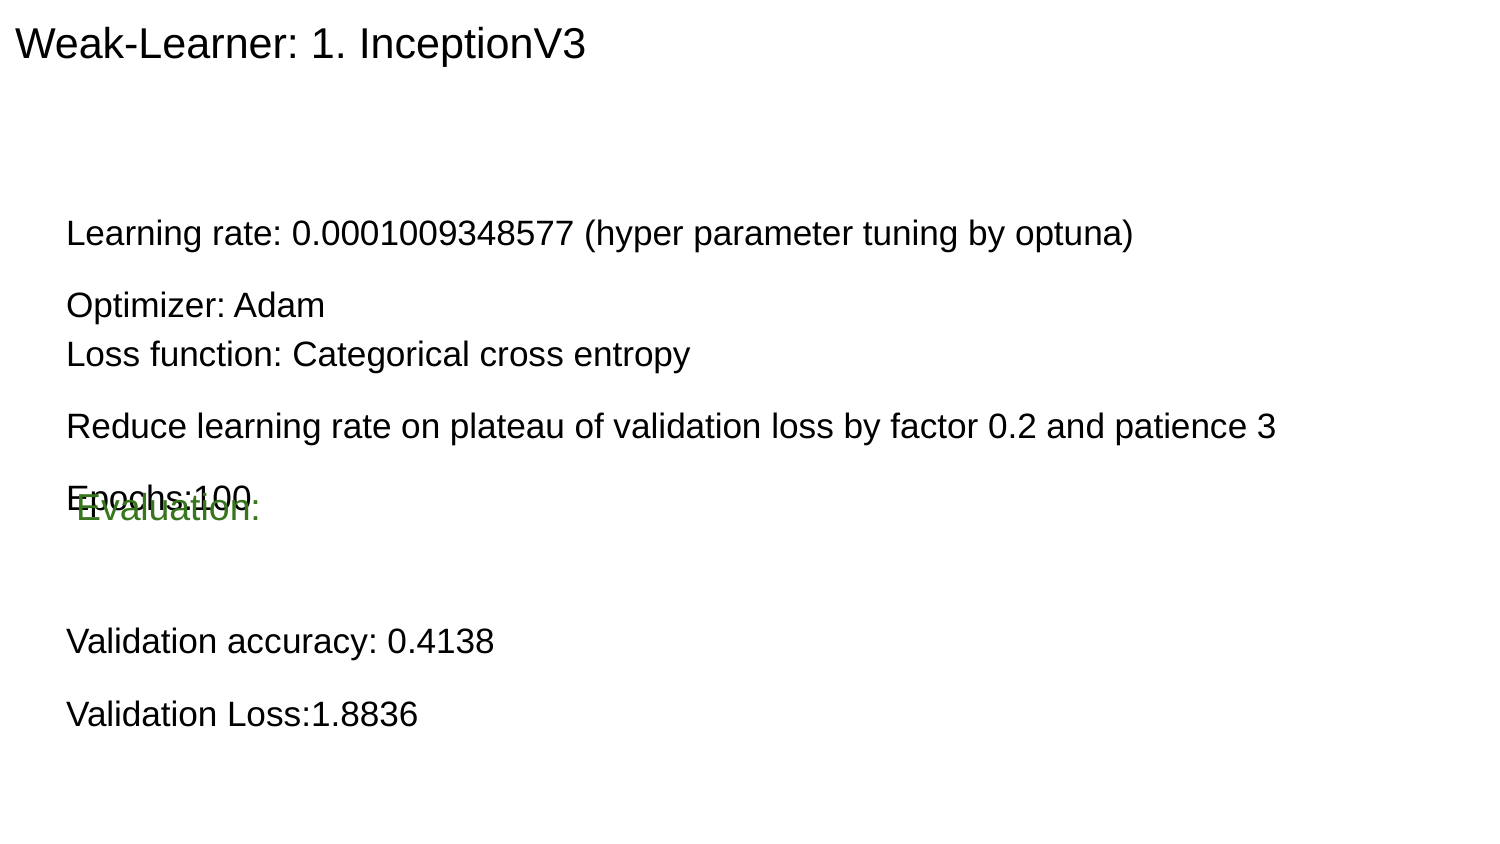

# Weak-Learner: 1. InceptionV3

Learning rate: 0.0001009348577 (hyper parameter tuning by optuna)
Optimizer: Adam
Loss function: Categorical cross entropy
Reduce learning rate on plateau of validation loss by factor 0.2 and patience 3
Epochs:100

Validation accuracy: 0.4138
Validation Loss:1.8836

Evaluation: